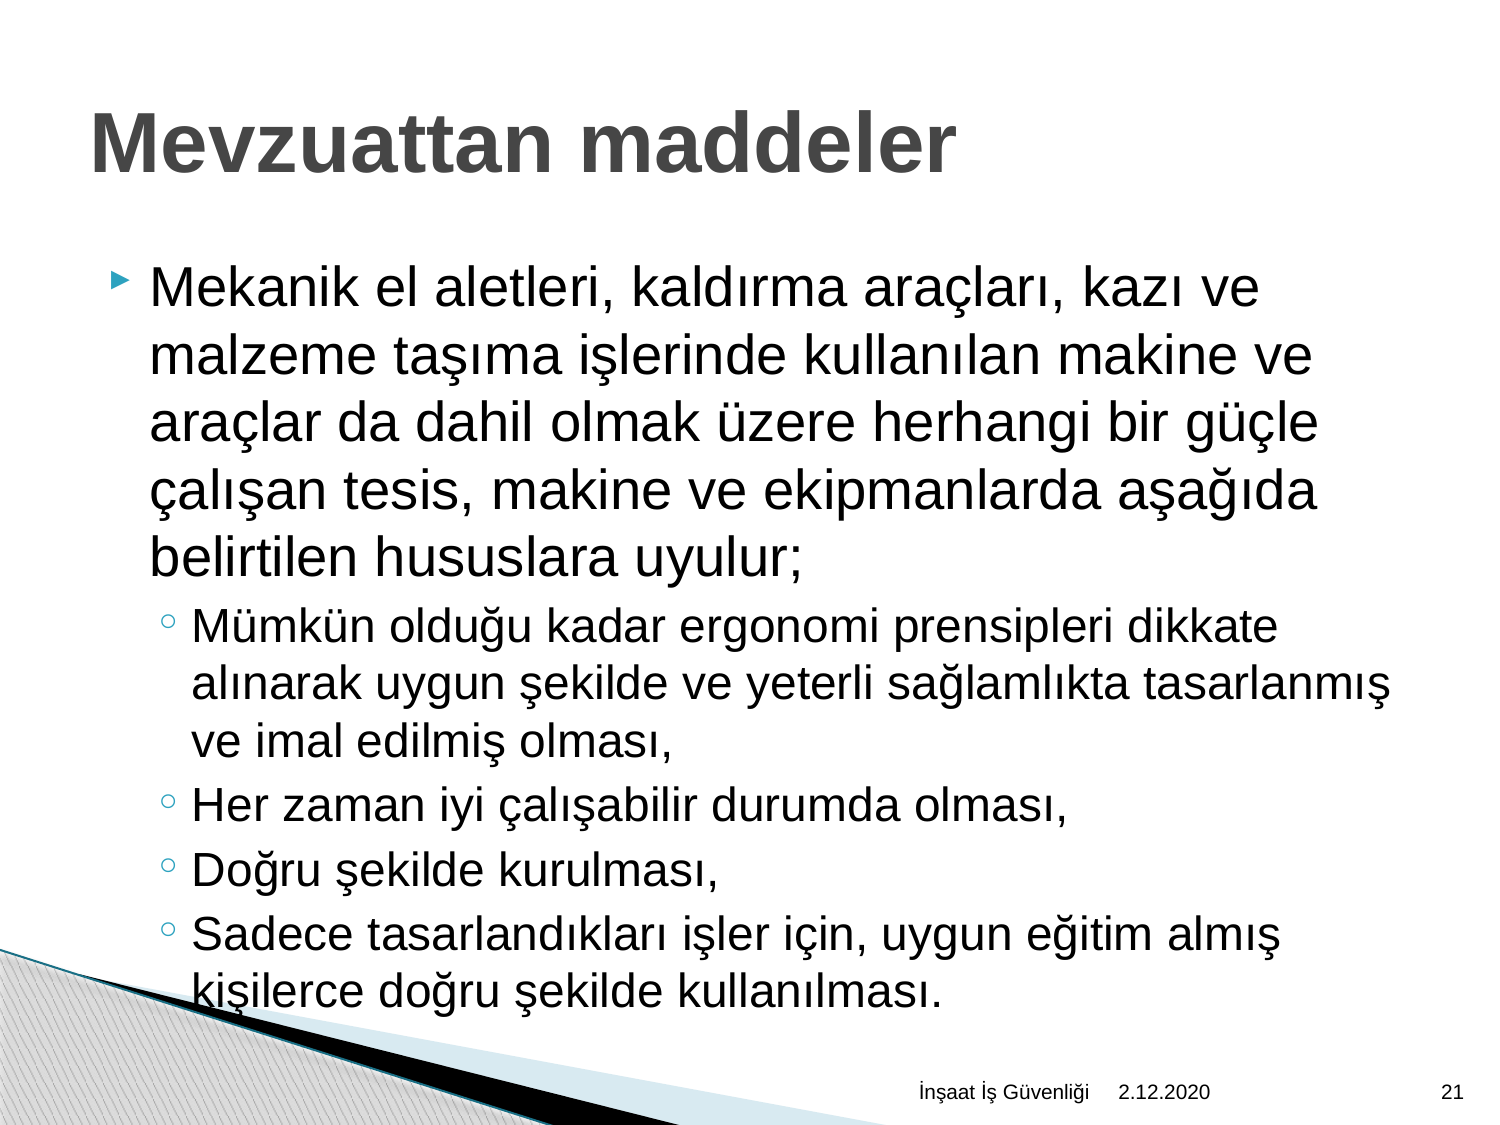

# Mevzuattan maddeler
Mekanik el aletleri, kaldırma araçları, kazı ve malzeme taşıma işlerinde kullanılan makine ve araçlar da dahil olmak üzere herhangi bir güçle çalışan tesis, makine ve ekipmanlarda aşağıda belirtilen hususlara uyulur;
Mümkün olduğu kadar ergonomi prensipleri dikkate alınarak uygun şekilde ve yeterli sağlamlıkta tasarlanmış ve imal edilmiş olması,
Her zaman iyi çalışabilir durumda olması,
Doğru şekilde kurulması,
Sadece tasarlandıkları işler için, uygun eğitim almış kişilerce doğru şekilde kullanılması.

İnşaat İş Güvenliği
2.12.2020
21